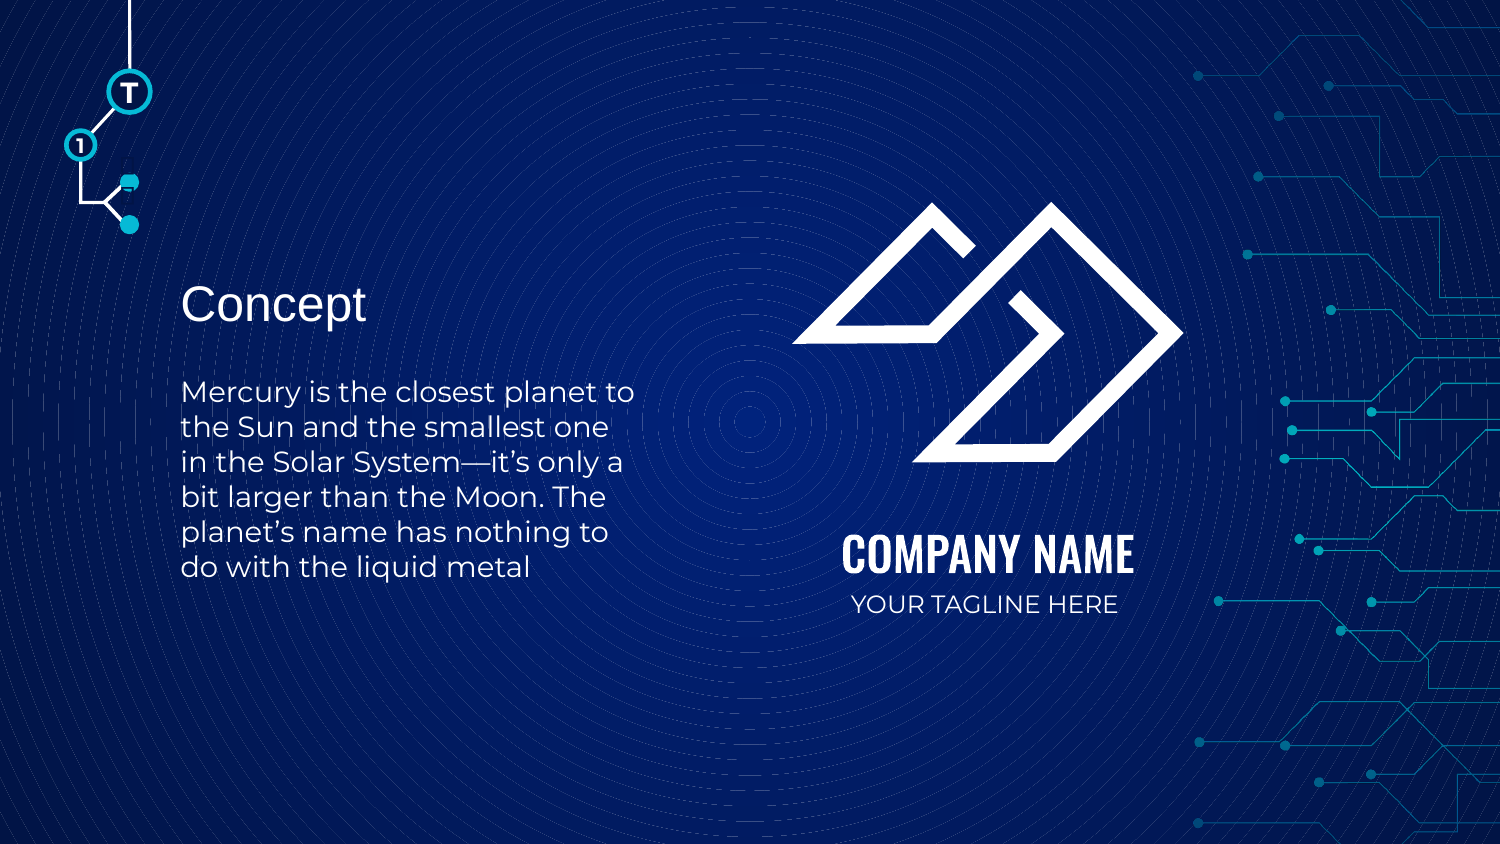

T
1
🠺

🠺
# Concept
Mercury is the closest planet to the Sun and the smallest one in the Solar System—it’s only a bit larger than the Moon. The planet’s name has nothing to do with the liquid metal

YOUR TAGLINE HERE